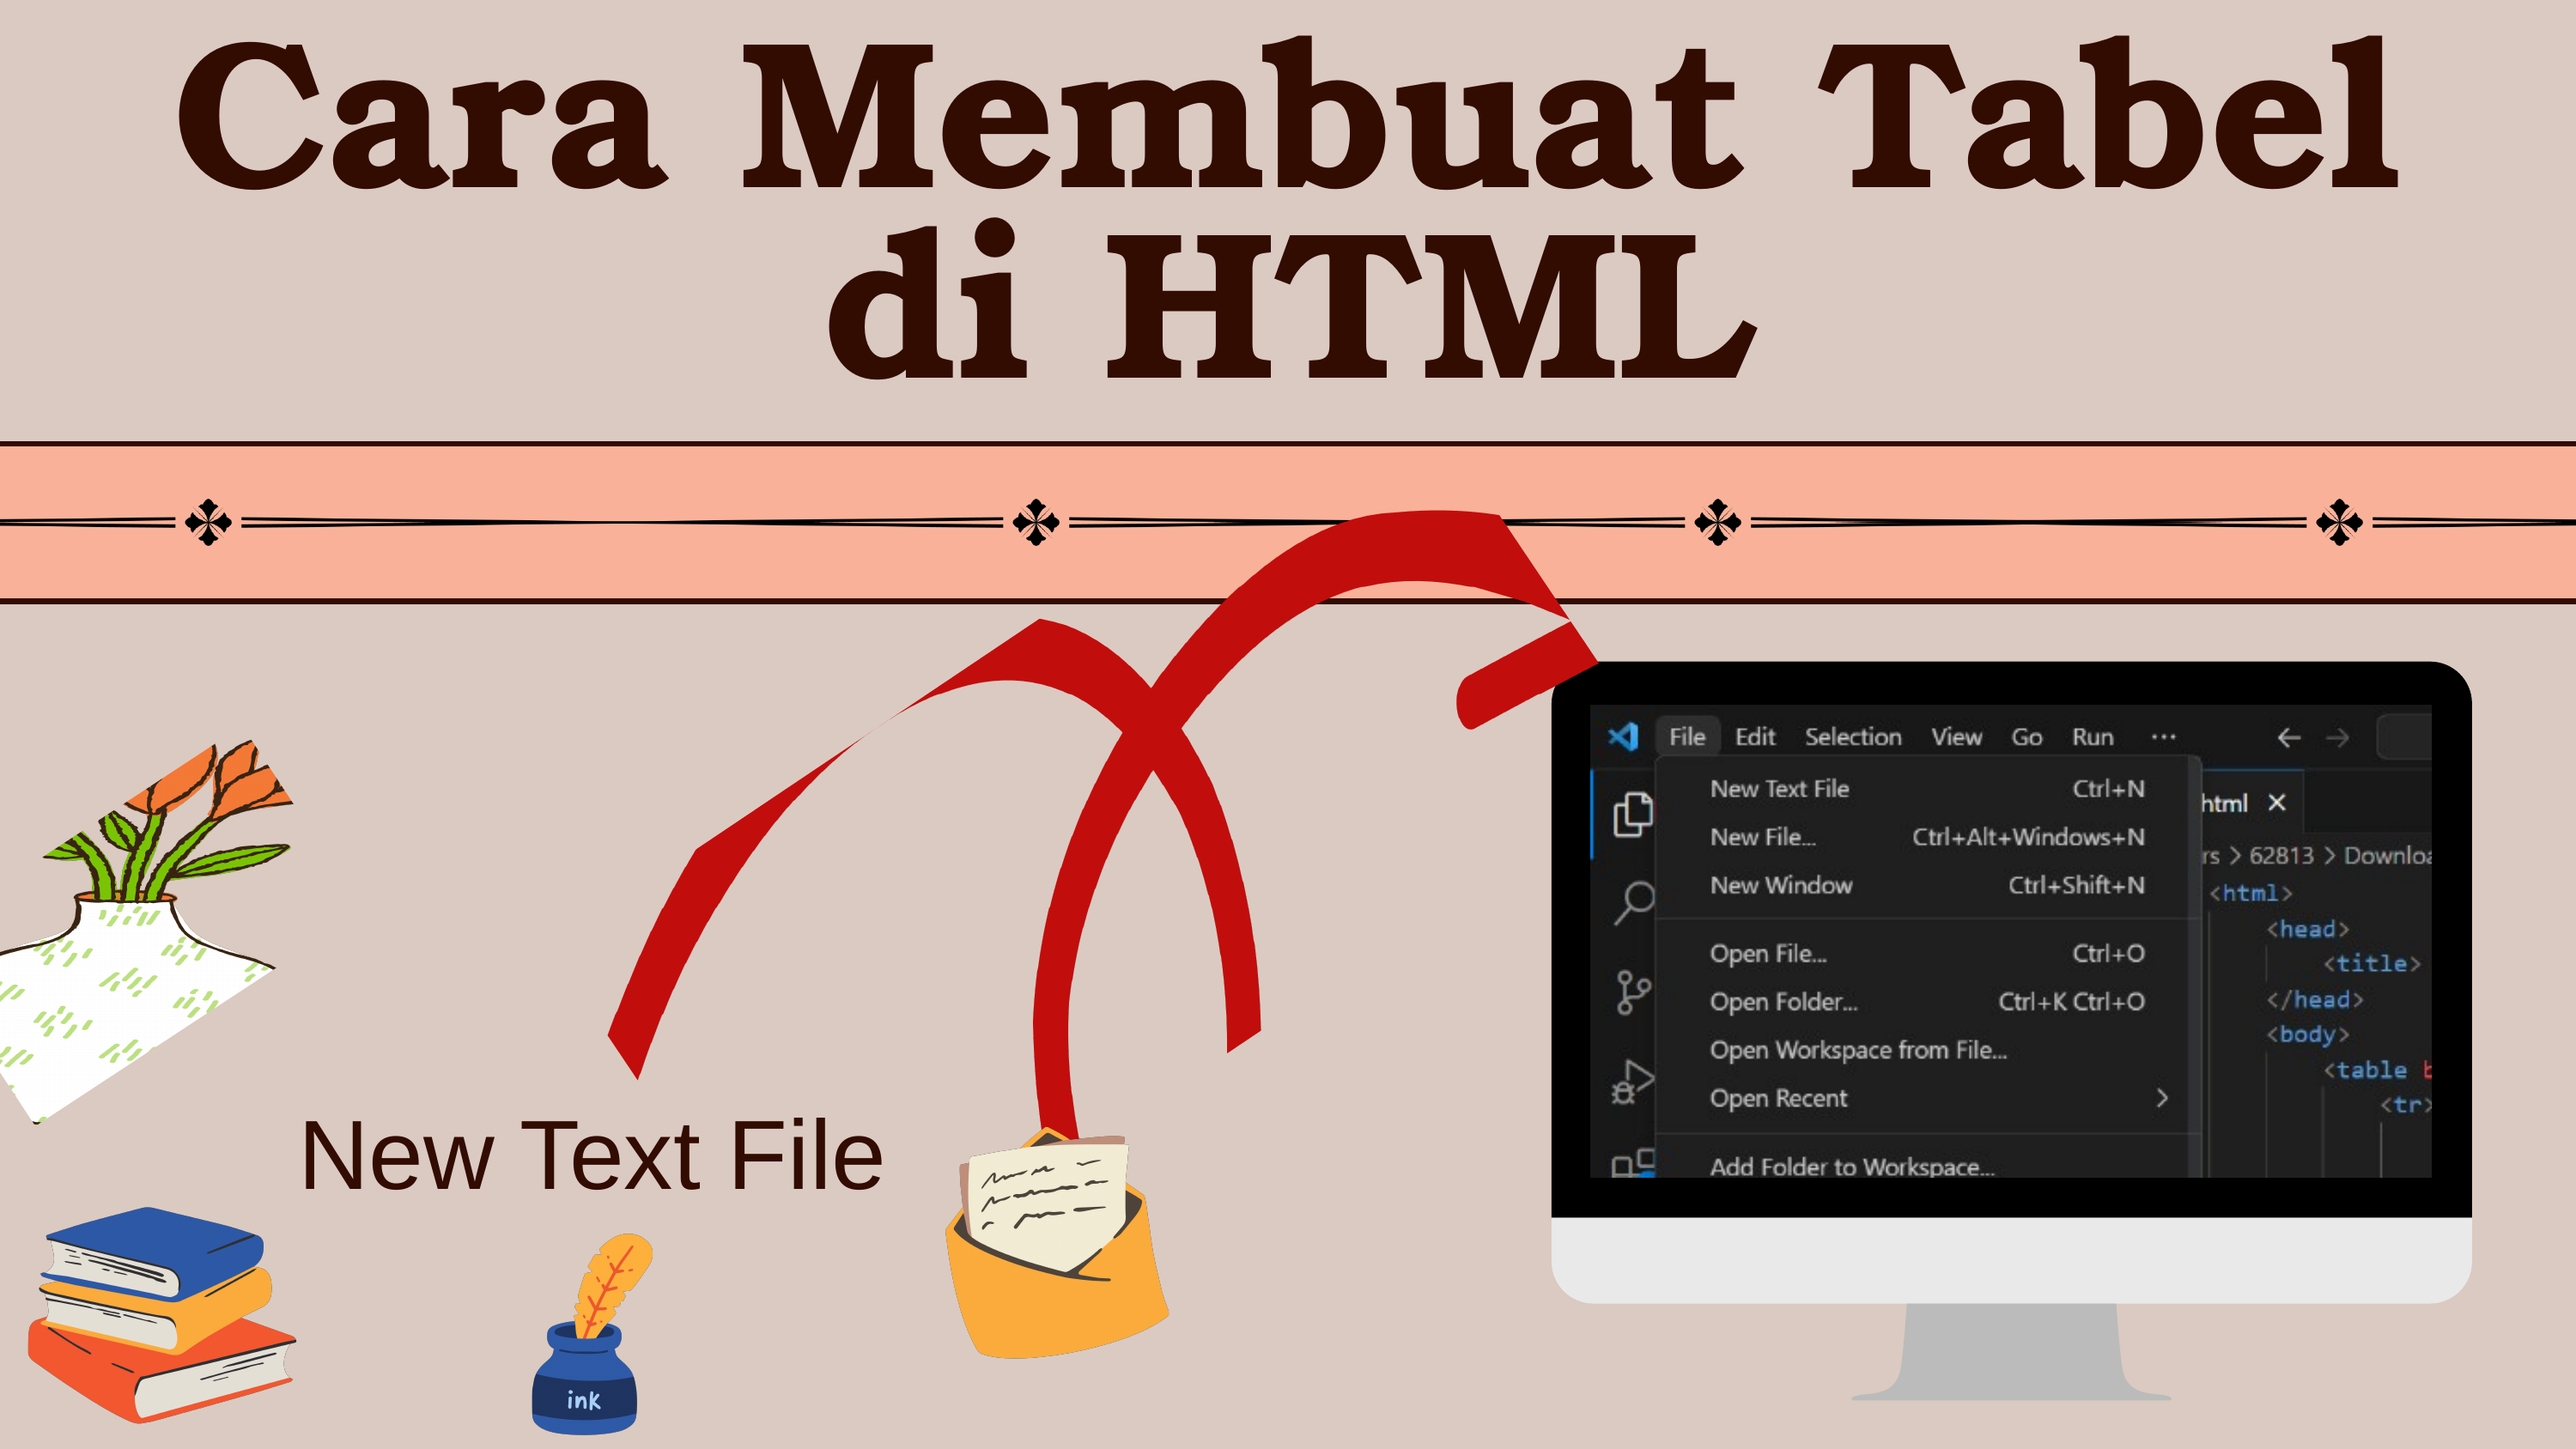

Cara Membuat Tabel di HTML

New Text File